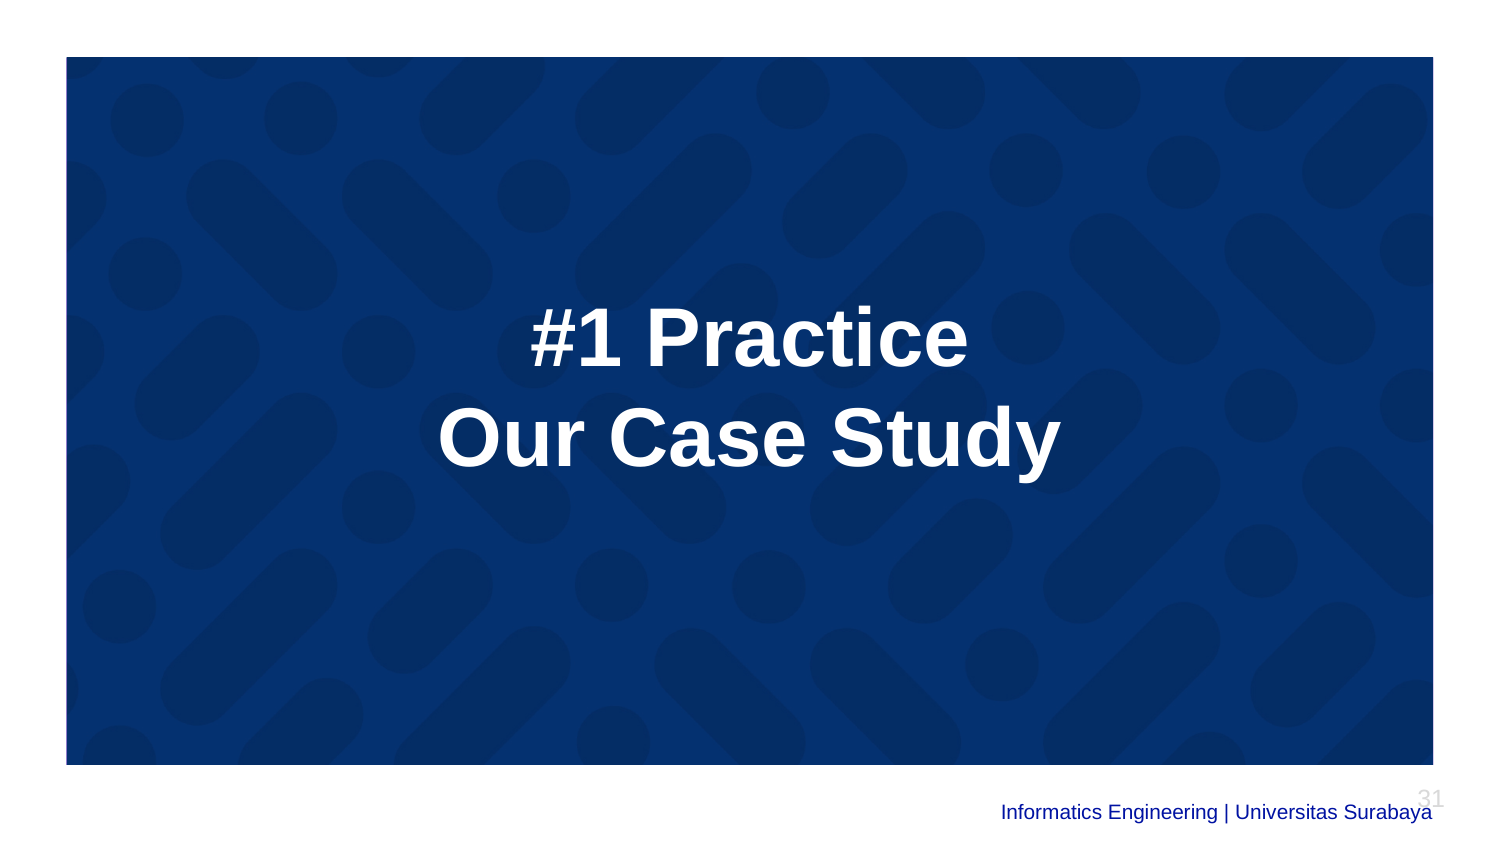

# #1 Practice Our Case Study
31
Informatics Engineering | Universitas Surabaya